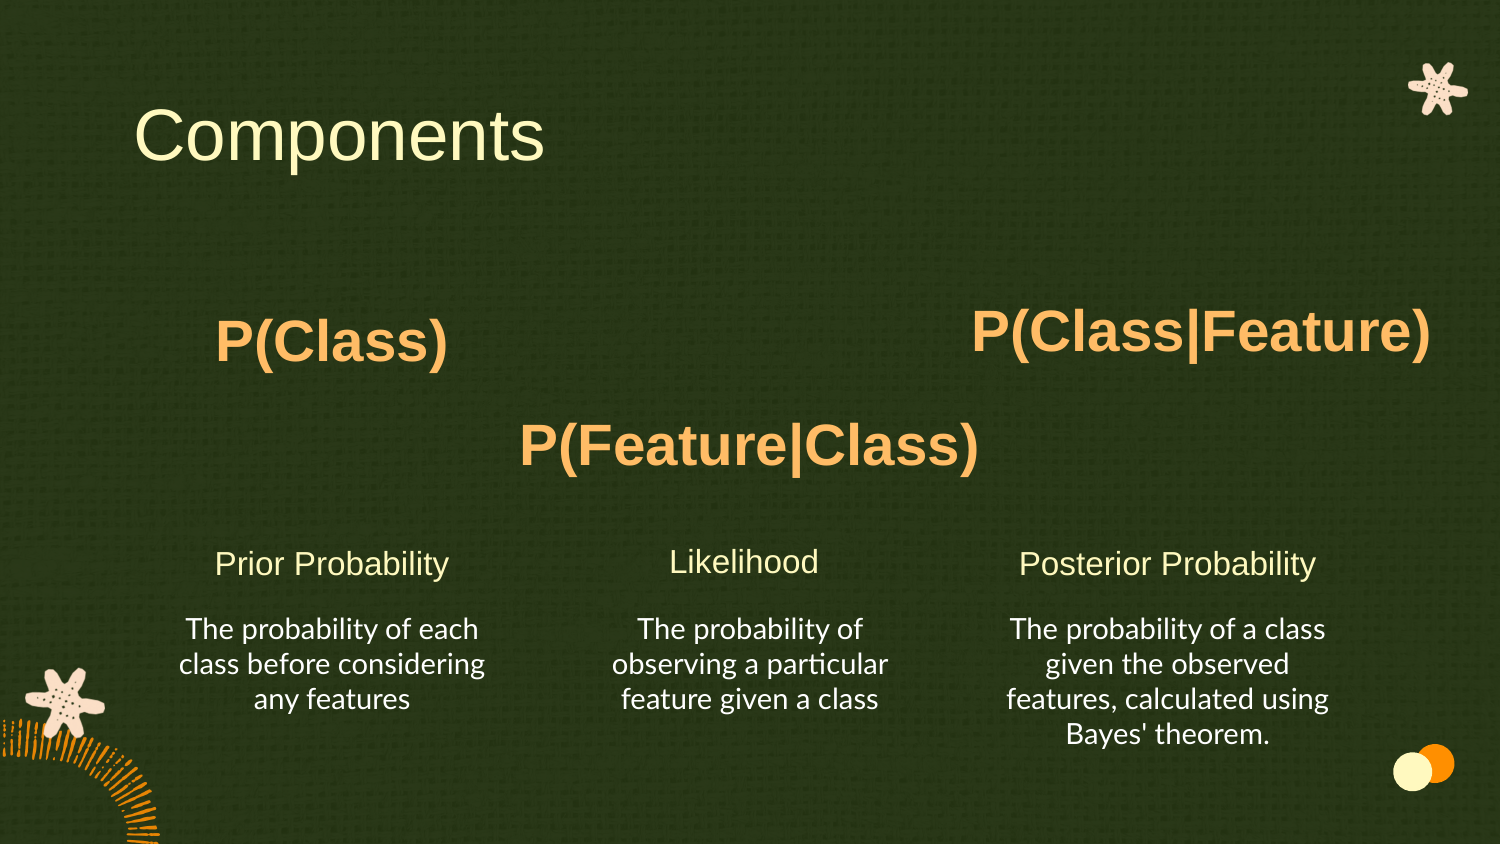

# Components
P(Class|Feature)
P(Class)
P(Feature|Class)
Prior Probability
Likelihood
Posterior Probability
The probability of each class before considering any features
The probability of observing a particular feature given a class
The probability of a class given the observed features, calculated using Bayes' theorem.